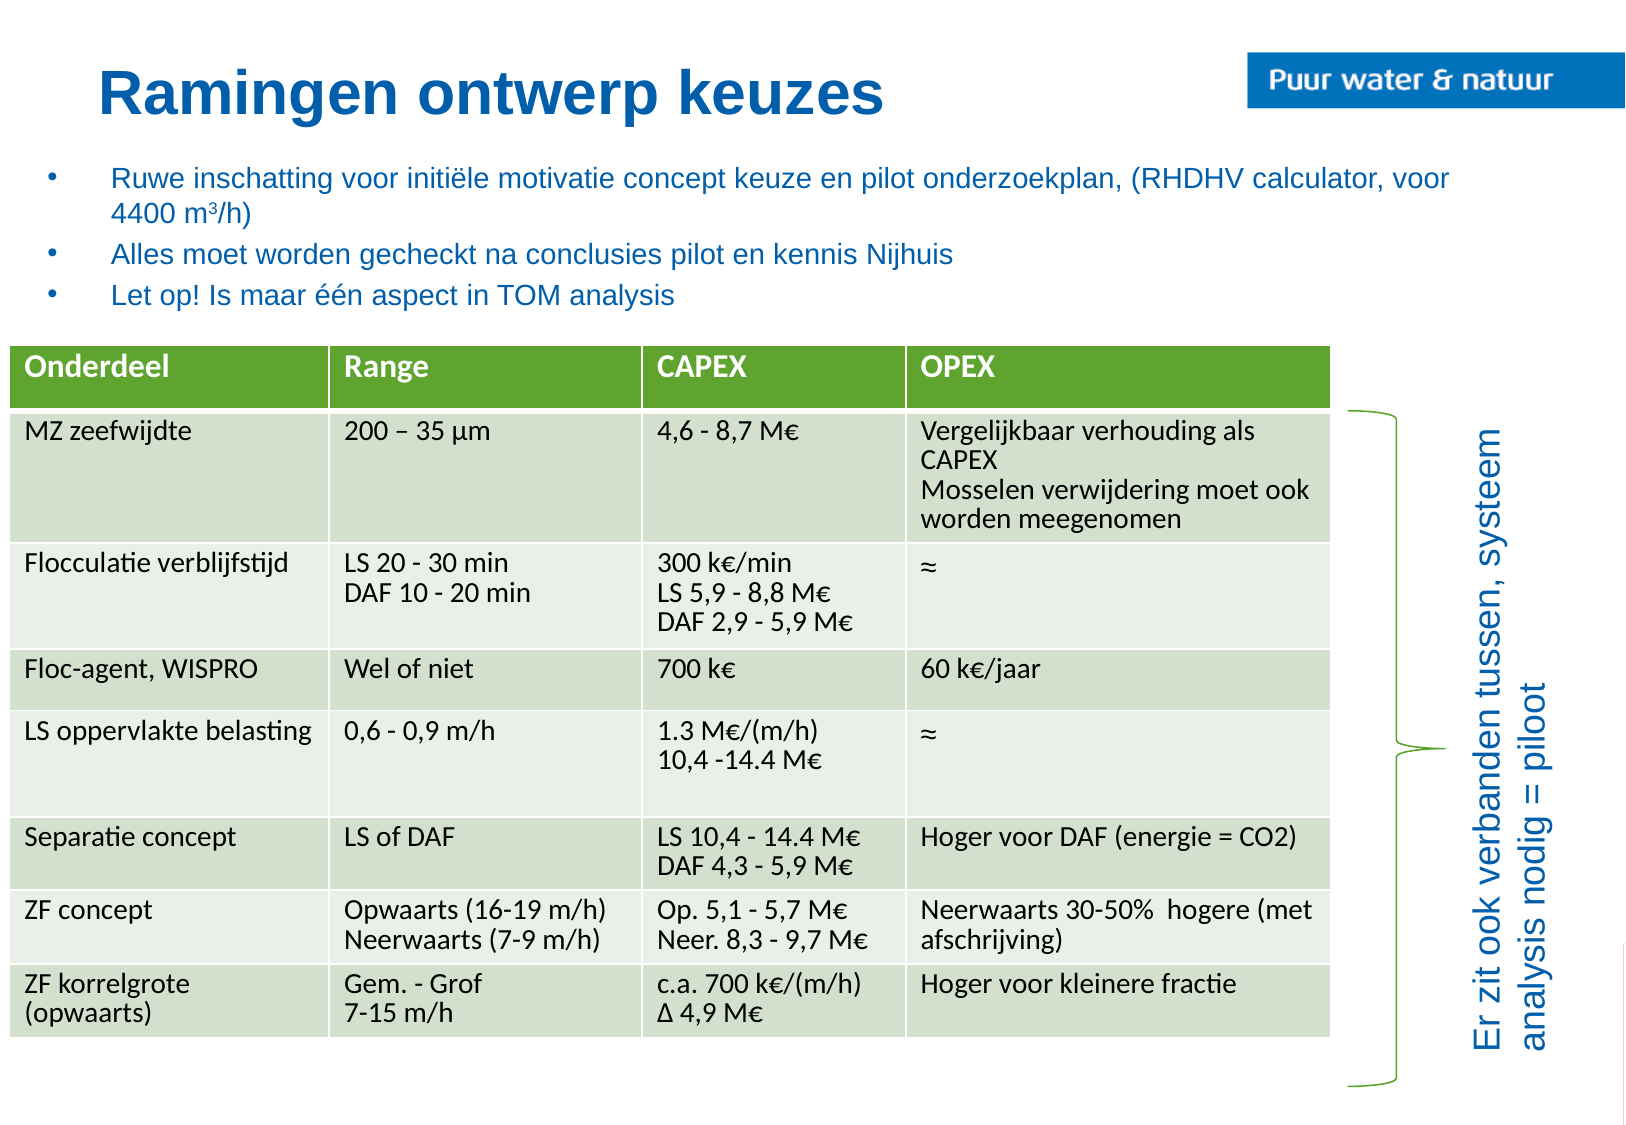

# Ramingen ontwerp keuzes
Ruwe inschatting voor initiële motivatie concept keuze en pilot onderzoekplan, (RHDHV calculator, voor 4400 m3/h)
Alles moet worden gecheckt na conclusies pilot en kennis Nijhuis
Let op! Is maar één aspect in TOM analysis
| Onderdeel | Range | CAPEX | OPEX |
| --- | --- | --- | --- |
| MZ zeefwijdte | 200 – 35 µm | 4,6 - 8,7 M€ | Vergelijkbaar verhouding als CAPEX Mosselen verwijdering moet ook worden meegenomen |
| Flocculatie verblijfstijd | LS 20 - 30 min DAF 10 - 20 min | 300 k€/min LS 5,9 - 8,8 M€ DAF 2,9 - 5,9 M€ | ≈ |
| Floc-agent, WISPRO | Wel of niet | 700 k€ | 60 k€/jaar |
| LS oppervlakte belasting | 0,6 - 0,9 m/h | 1.3 M€/(m/h) 10,4 -14.4 M€ | ≈ |
| Separatie concept | LS of DAF | LS 10,4 - 14.4 M€ DAF 4,3 - 5,9 M€ | Hoger voor DAF (energie = CO2) |
| ZF concept | Opwaarts (16-19 m/h) Neerwaarts (7-9 m/h) | Op. 5,1 - 5,7 M€ Neer. 8,3 - 9,7 M€ | Neerwaarts 30-50% hogere (met afschrijving) |
| ZF korrelgrote (opwaarts) | Gem. - Grof 7-15 m/h | c.a. 700 k€/(m/h) Δ 4,9 M€ | Hoger voor kleinere fractie |
Er zit ook verbanden tussen, systeem analysis nodig = piloot